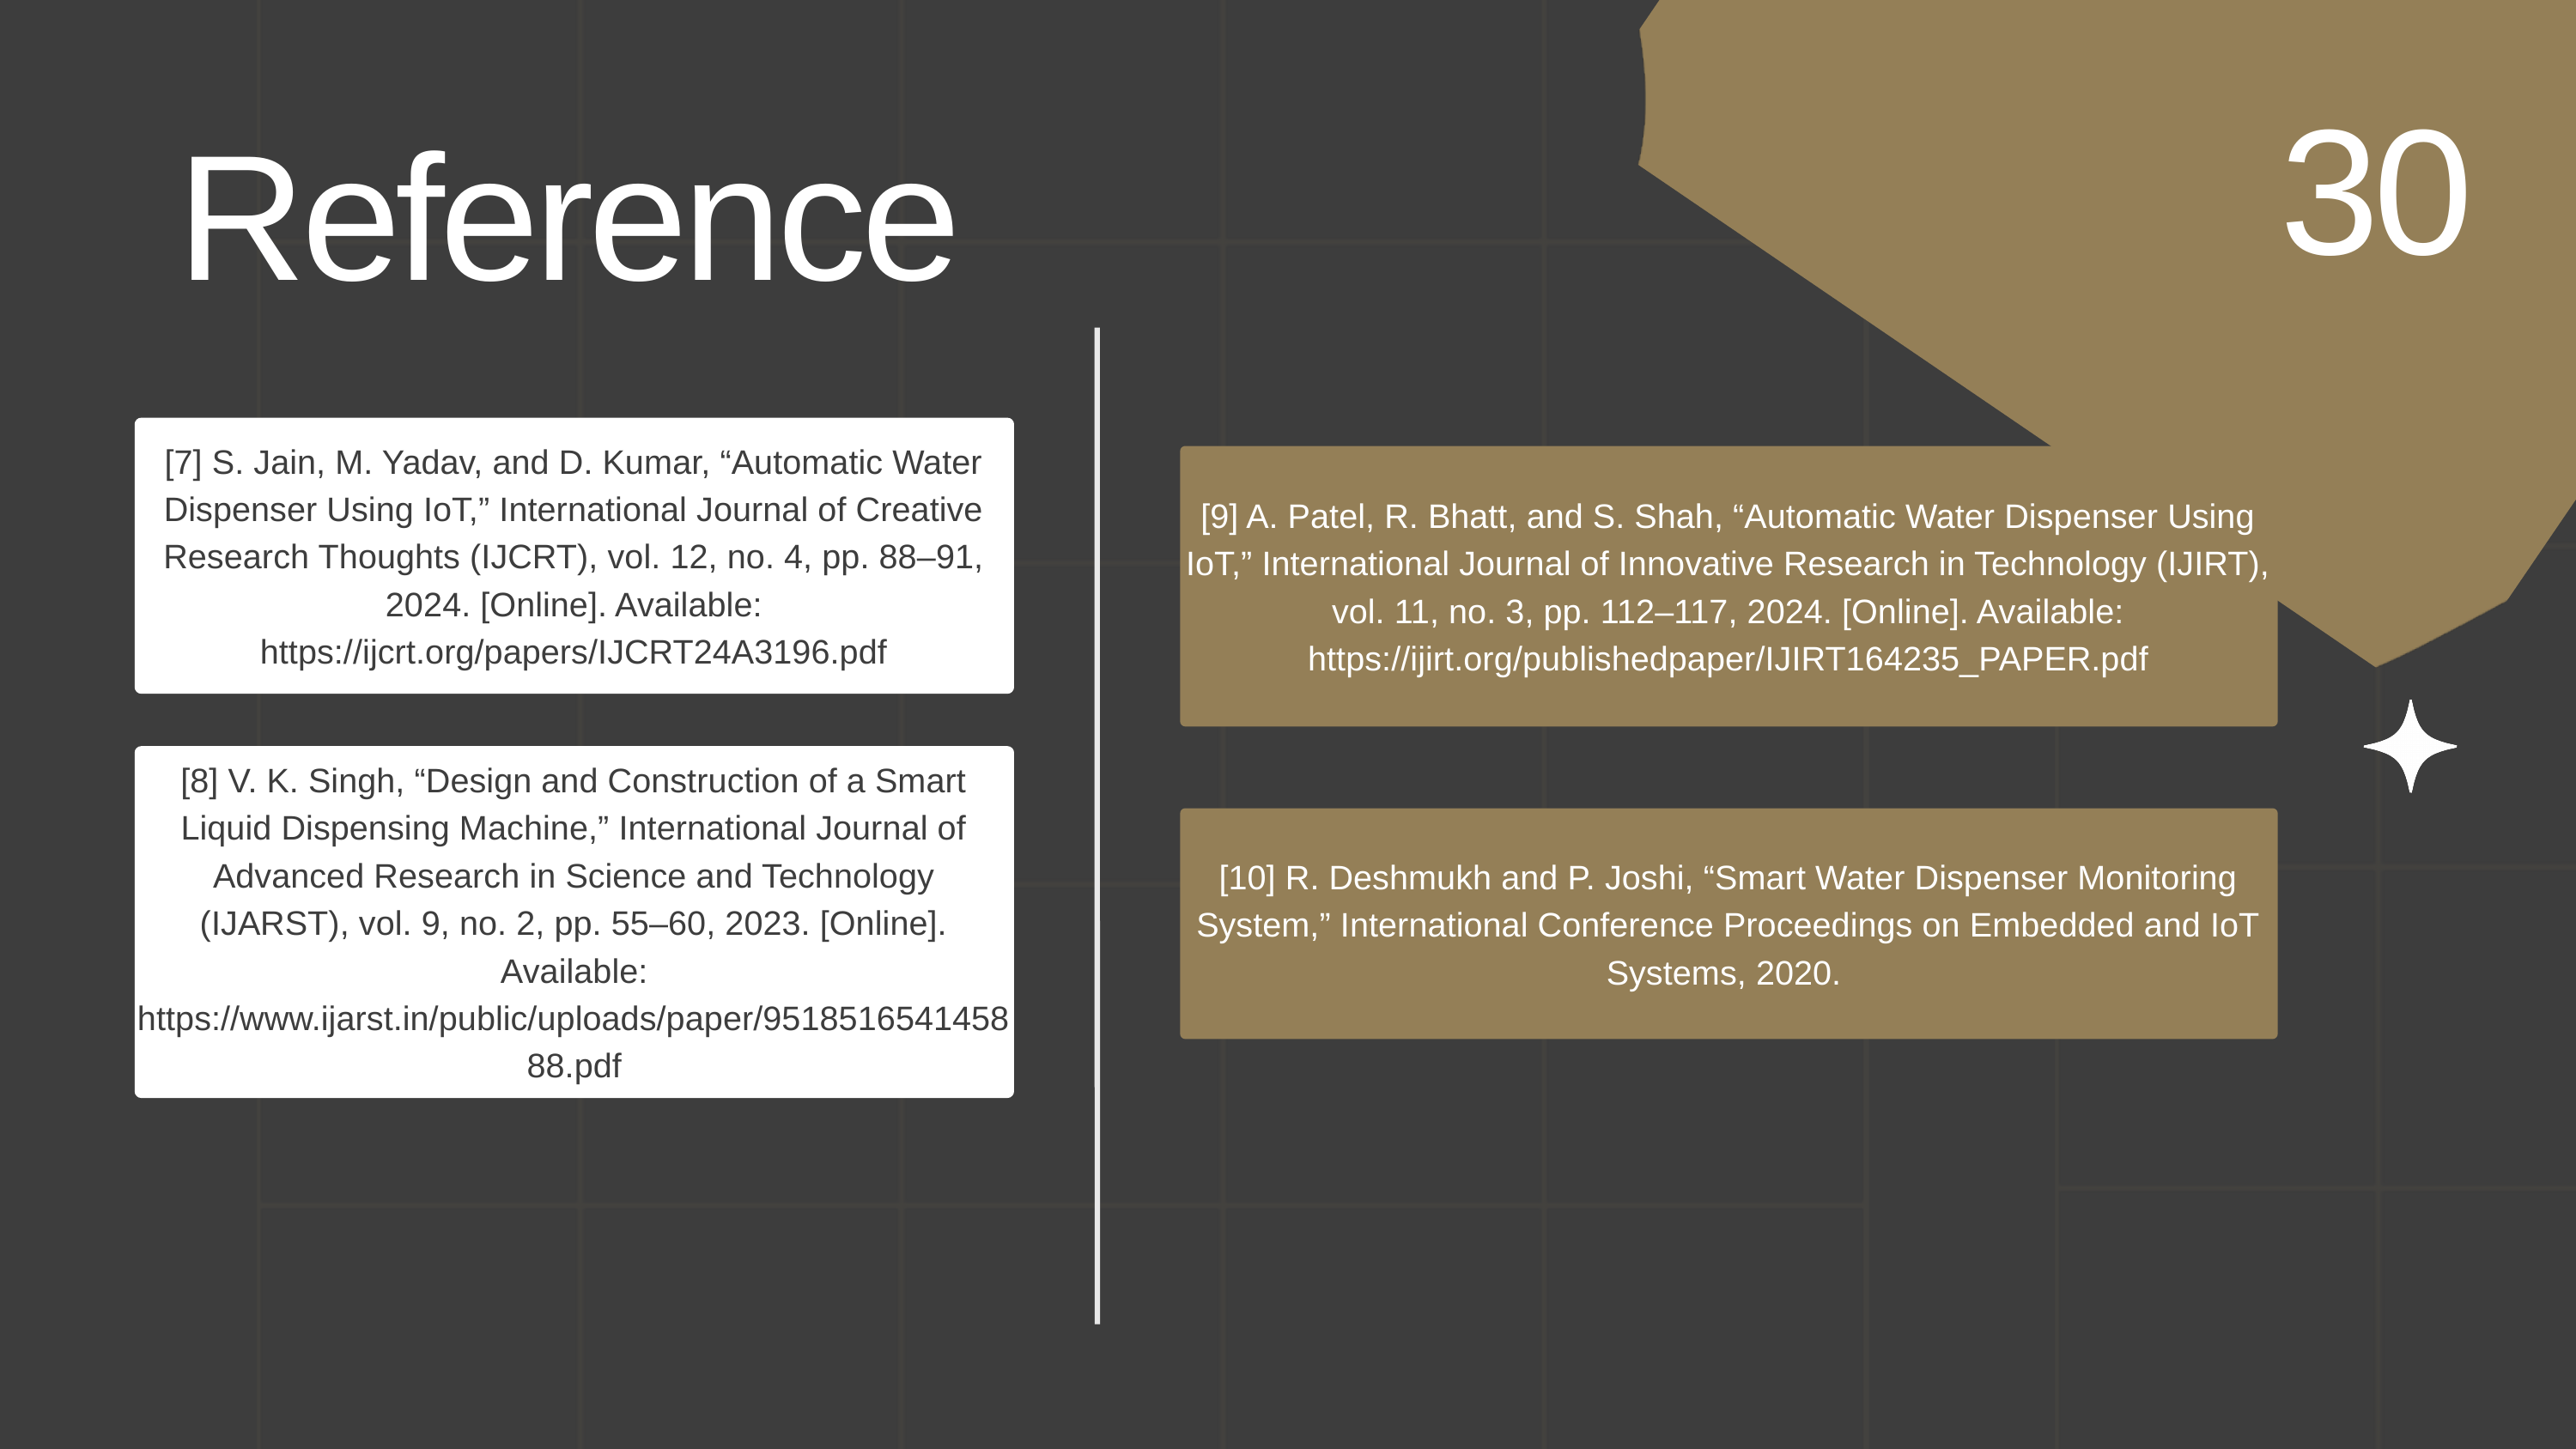

30
Reference

[7] S. Jain, M. Yadav, and D. Kumar, “Automatic Water Dispenser Using IoT,” International Journal of Creative Research Thoughts (IJCRT), vol. 12, no. 4, pp. 88–91, 2024. [Online]. Available: https://ijcrt.org/papers/IJCRT24A3196.pdf

[9] A. Patel, R. Bhatt, and S. Shah, “Automatic Water Dispenser Using IoT,” International Journal of Innovative Research in Technology (IJIRT), vol. 11, no. 3, pp. 112–117, 2024. [Online]. Available: https://ijirt.org/publishedpaper/IJIRT164235_PAPER.pdf

[8] V. K. Singh, “Design and Construction of a Smart Liquid Dispensing Machine,” International Journal of Advanced Research in Science and Technology (IJARST), vol. 9, no. 2, pp. 55–60, 2023. [Online]. Available: https://www.ijarst.in/public/uploads/paper/951851654145888.pdf

[10] R. Deshmukh and P. Joshi, “Smart Water Dispenser Monitoring System,” International Conference Proceedings on Embedded and IoT Systems, 2020.